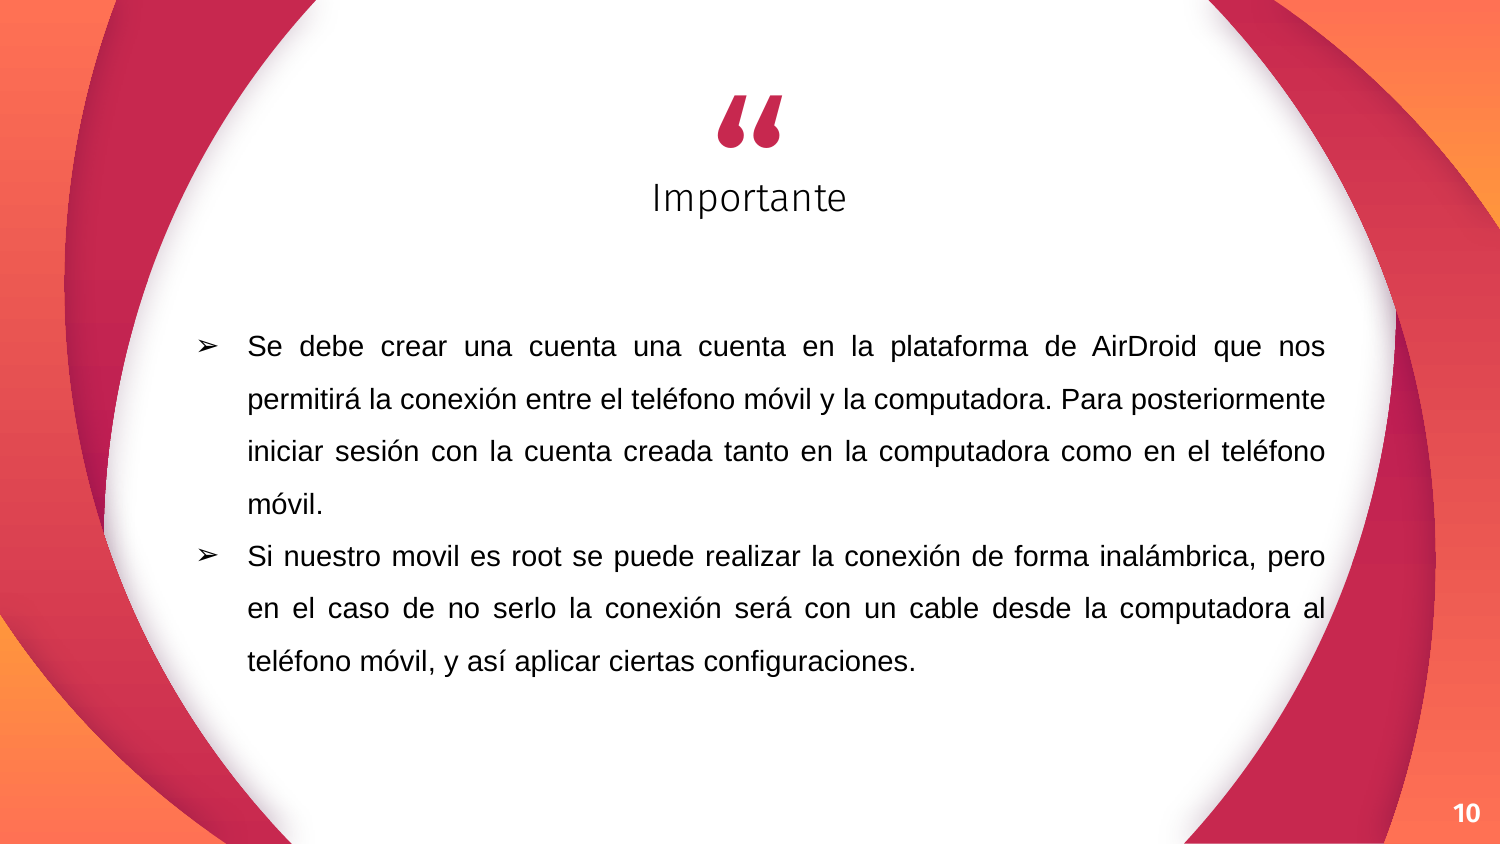

Importante
Se debe crear una cuenta una cuenta en la plataforma de AirDroid que nos permitirá la conexión entre el teléfono móvil y la computadora. Para posteriormente iniciar sesión con la cuenta creada tanto en la computadora como en el teléfono móvil.
Si nuestro movil es root se puede realizar la conexión de forma inalámbrica, pero en el caso de no serlo la conexión será con un cable desde la computadora al teléfono móvil, y así aplicar ciertas configuraciones.
10